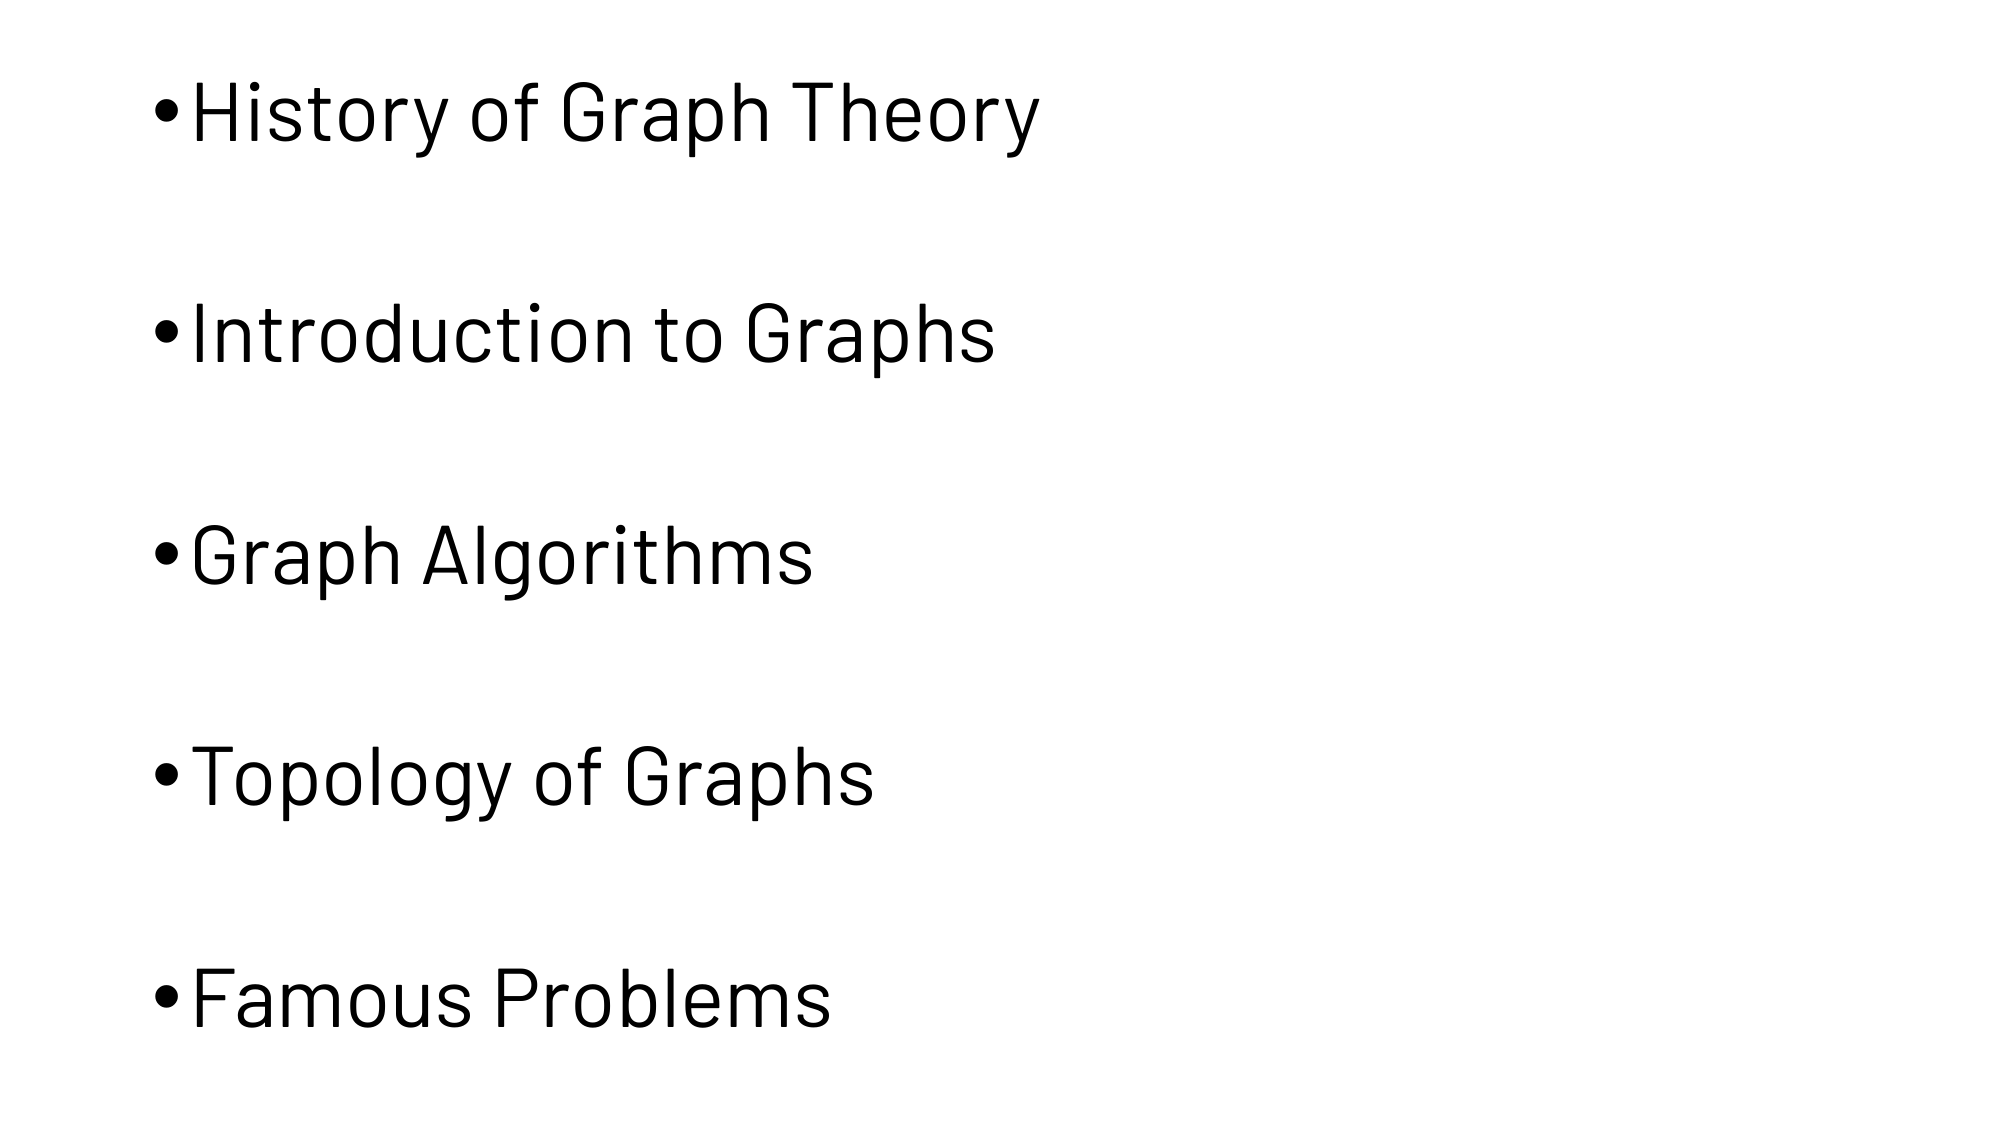

History of Graph Theory

Introduction to Graphs

Graph Algorithms

Topology of Graphs

Famous Problems